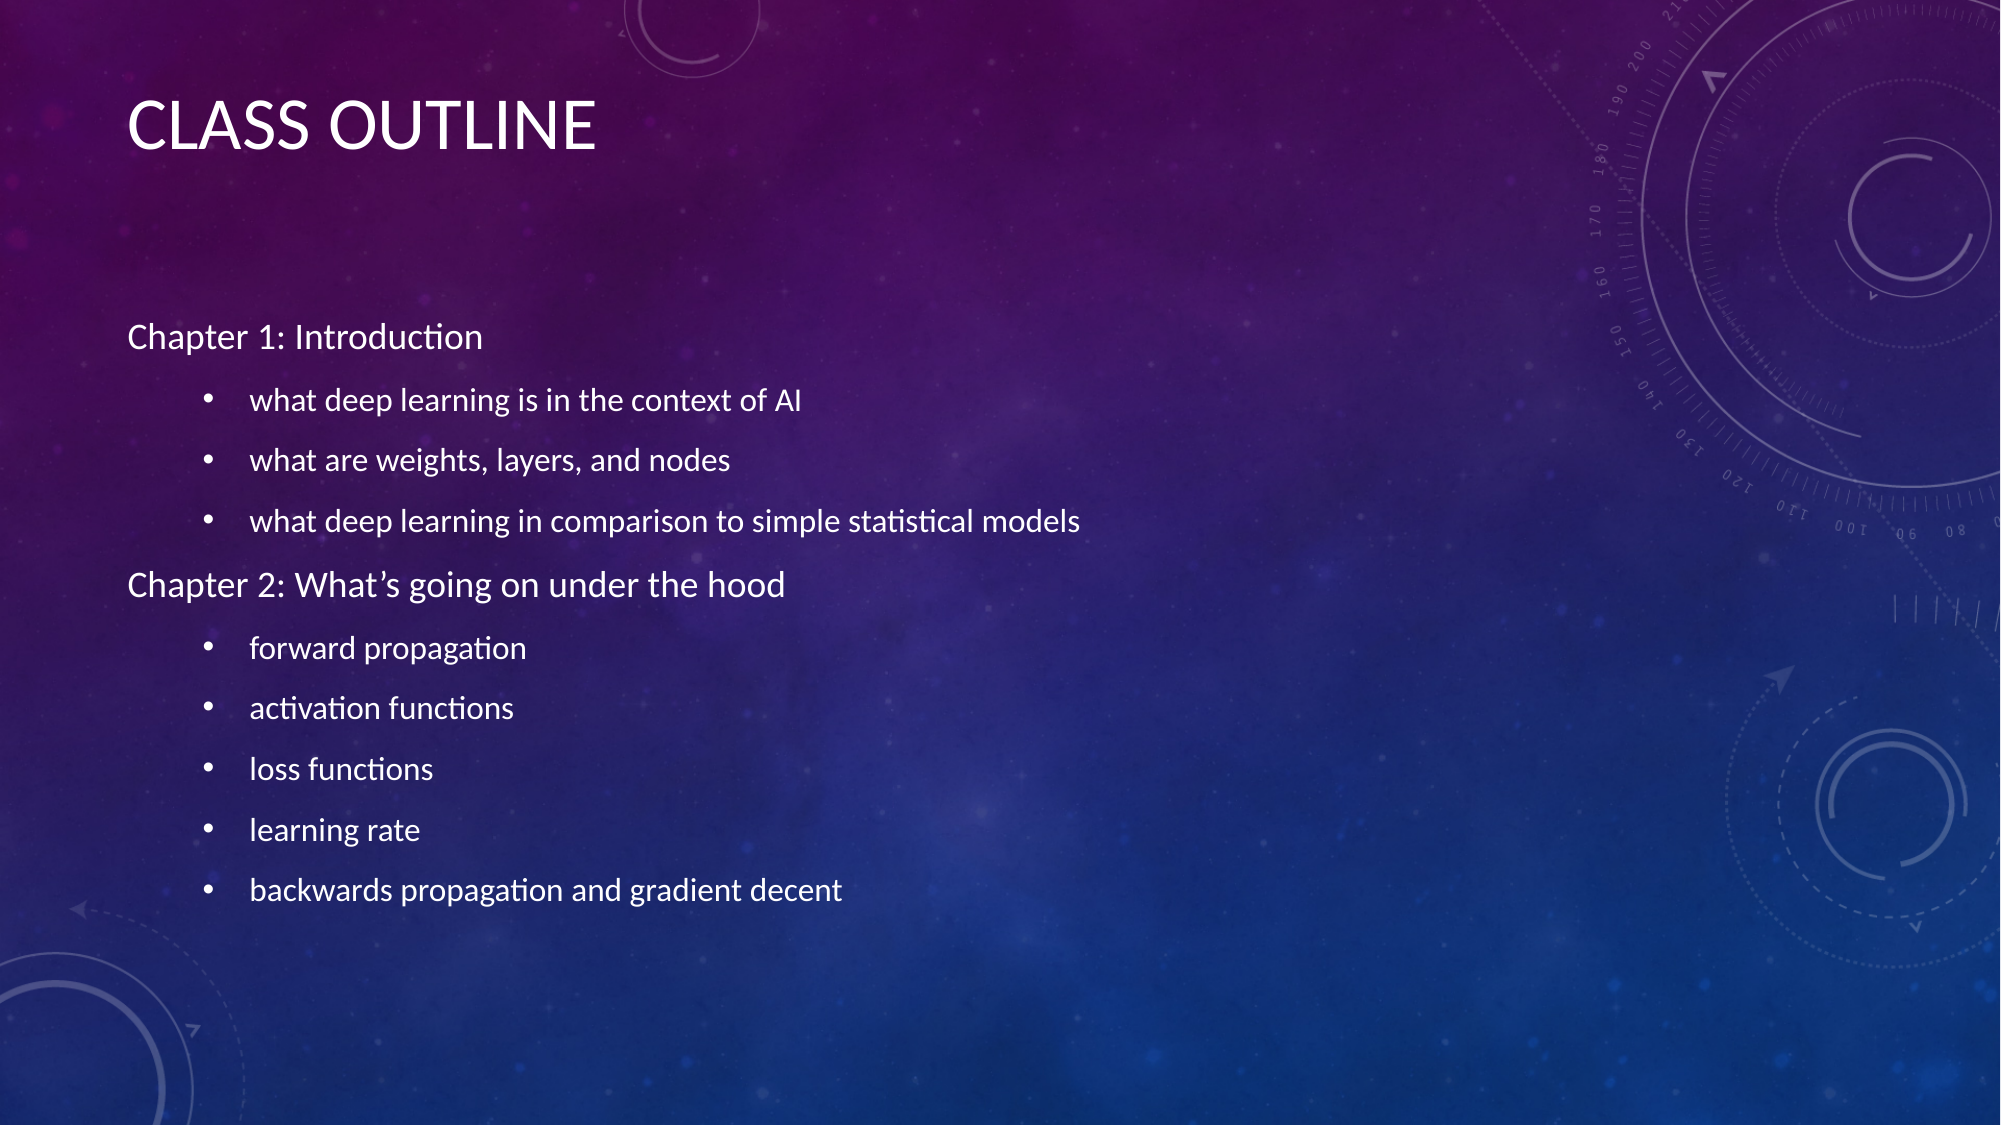

# Class OUTLINE
Chapter 1: Introduction
what deep learning is in the context of AI
what are weights, layers, and nodes
what deep learning in comparison to simple statistical models
Chapter 2: What’s going on under the hood
forward propagation
activation functions
loss functions
learning rate
backwards propagation and gradient decent